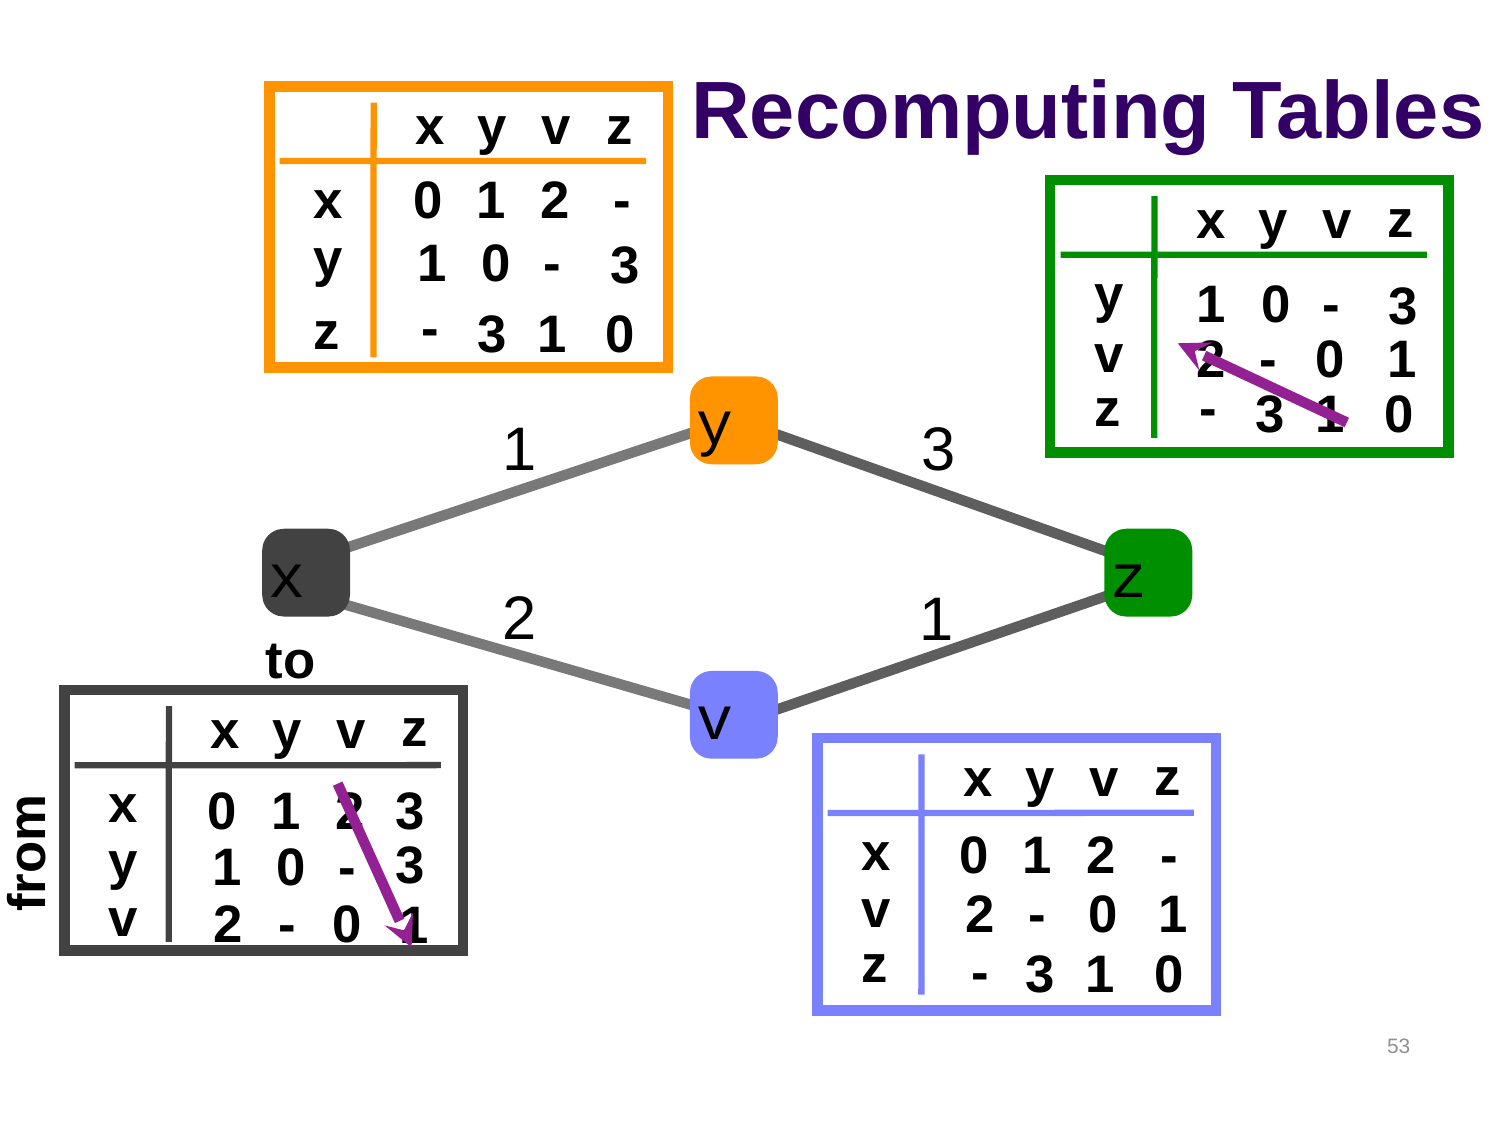

# Recomputing Tables

x
y
v
z

x
0
1
2
-

z
x
y
v

y
1
0
-
3
y

1
0
-
3
-
z
3
1
0
v
2
-
0
1

z
-
3
1
0
y
1
3

x
z
2
1

to
v

z
x
y
v

z
x
y
v

x

0
1
2
3

from
x

0
1
2
-
y
3
1
0
-
v
2
-
0
1
v
2
-
0
1
z
-
3
1
0
53